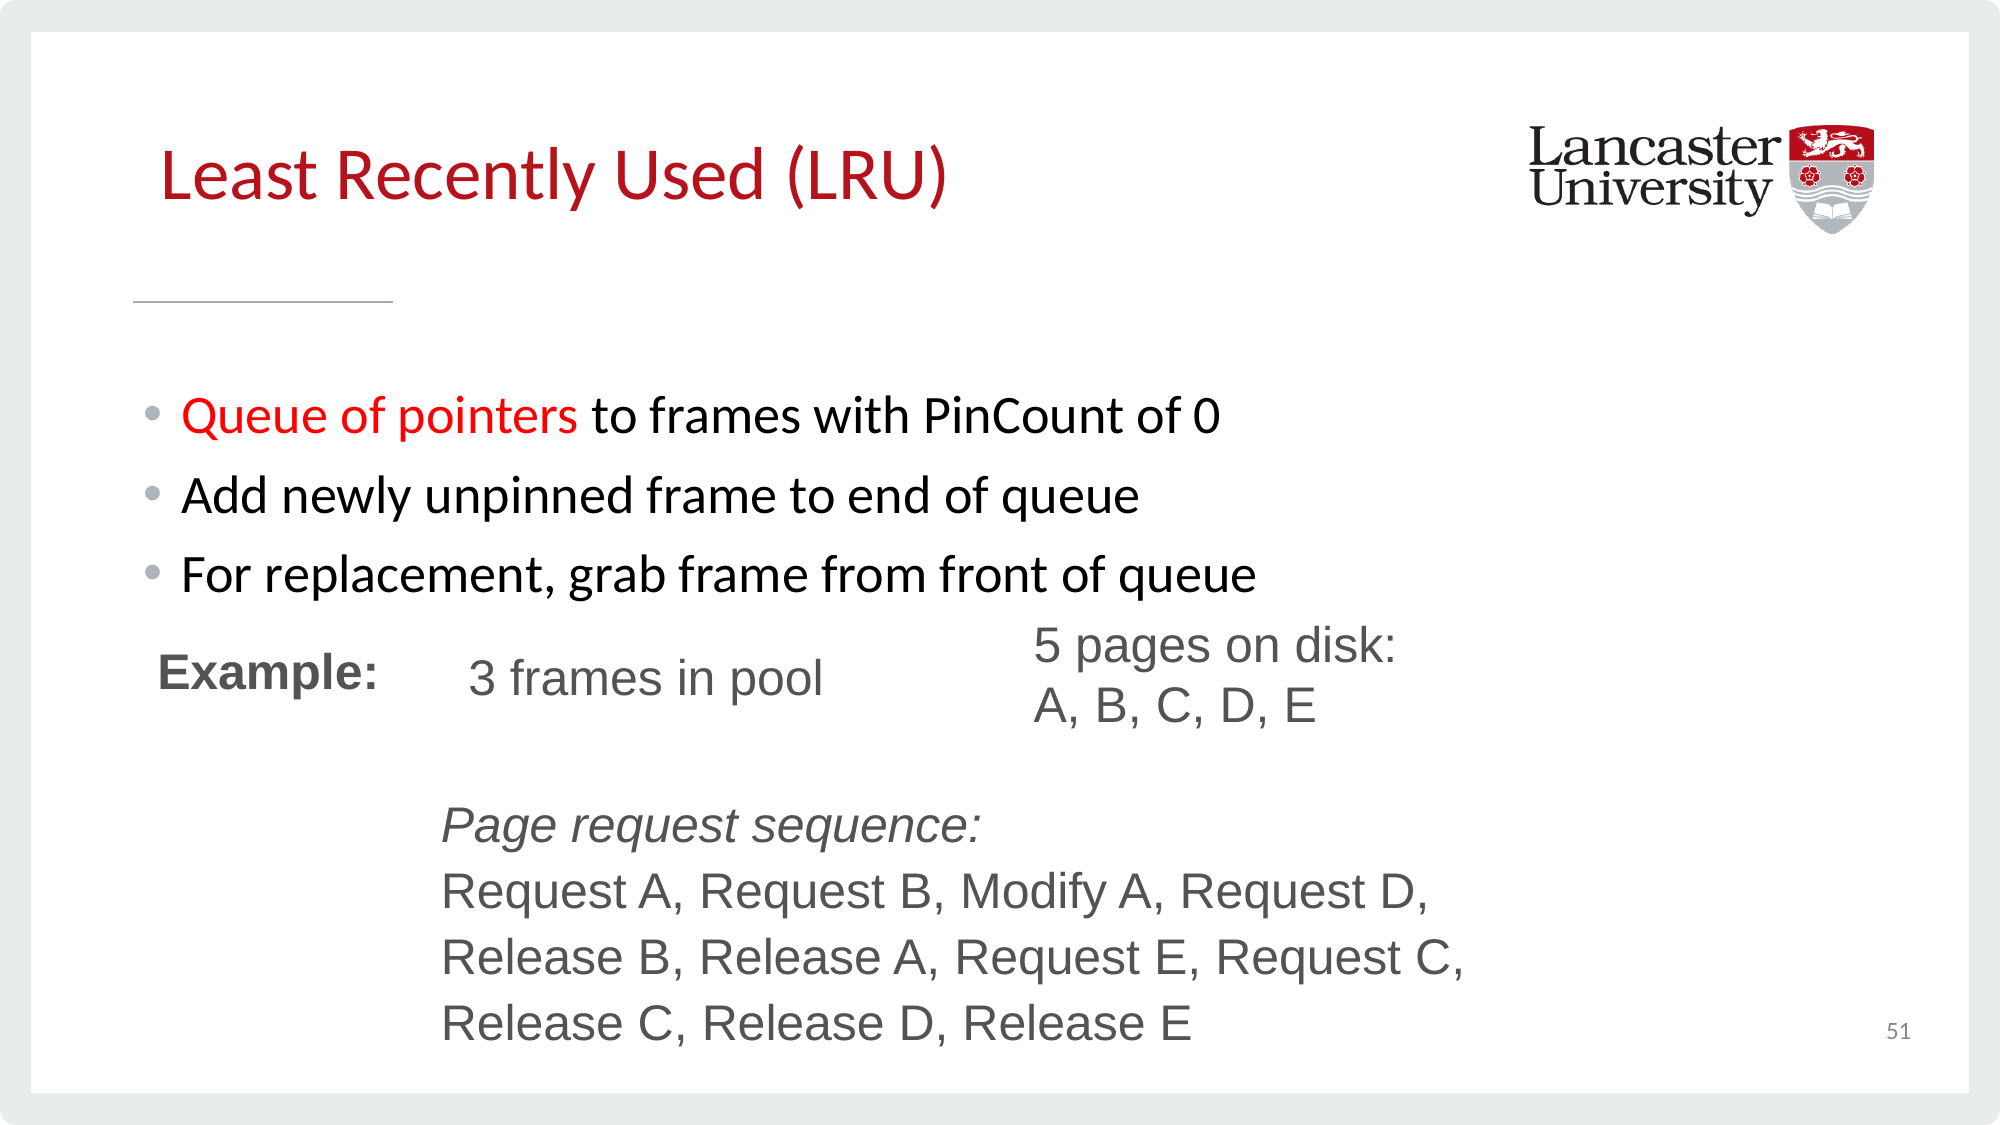

# Least Recently Used (LRU)

Queue of pointers to frames with PinCount of 0
Add newly unpinned frame to end of queue
For replacement, grab frame from front of queue

5 pages on disk:
A, B, C, D, E
Example:
3 frames in pool
Page request sequence:
Request A, Request B, Modify A, Request D,
Release B, Release A, Request E, Request C,
Release C, Release D, Release E
51